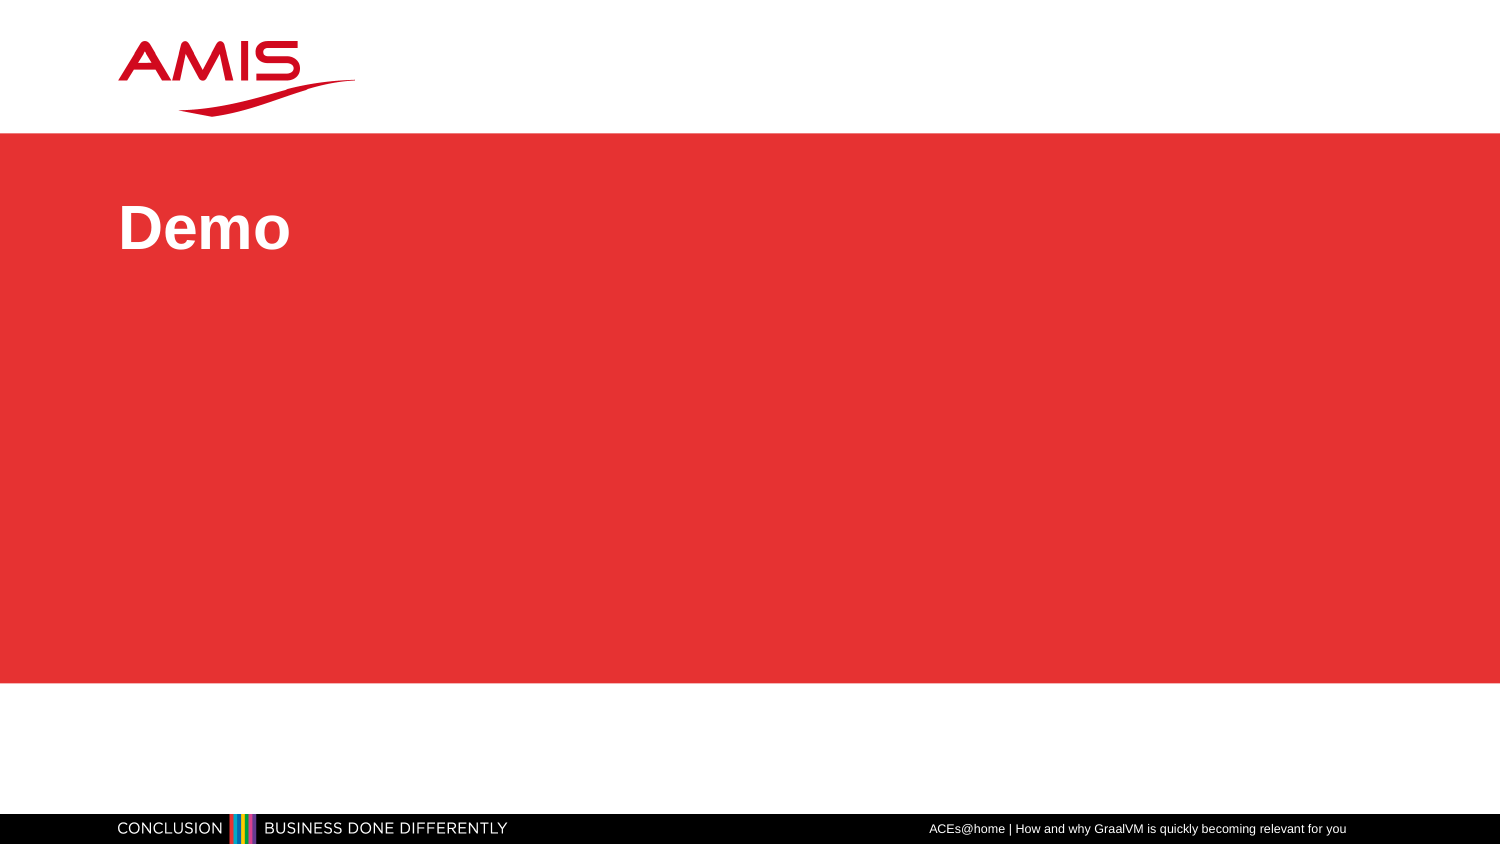

# Demo
ACEs@home | How and why GraalVM is quickly becoming relevant for you